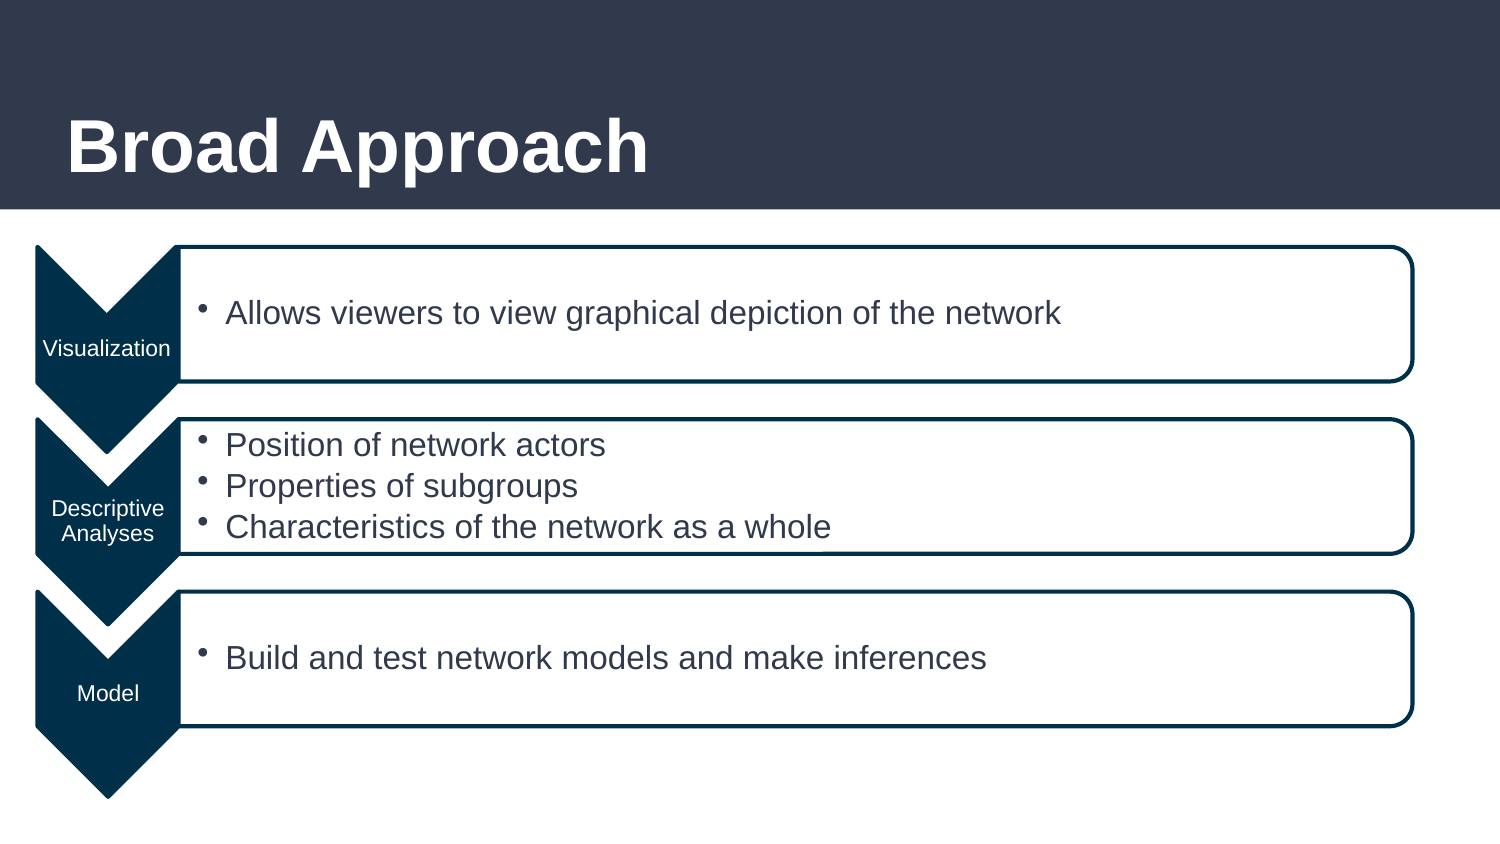

# Broad Approach
Visualization
Allows viewers to view graphical depiction of the network
Descriptive Analyses
Position of network actors
Properties of subgroups
Characteristics of the network as a whole
Model
Build and test network models and make inferences